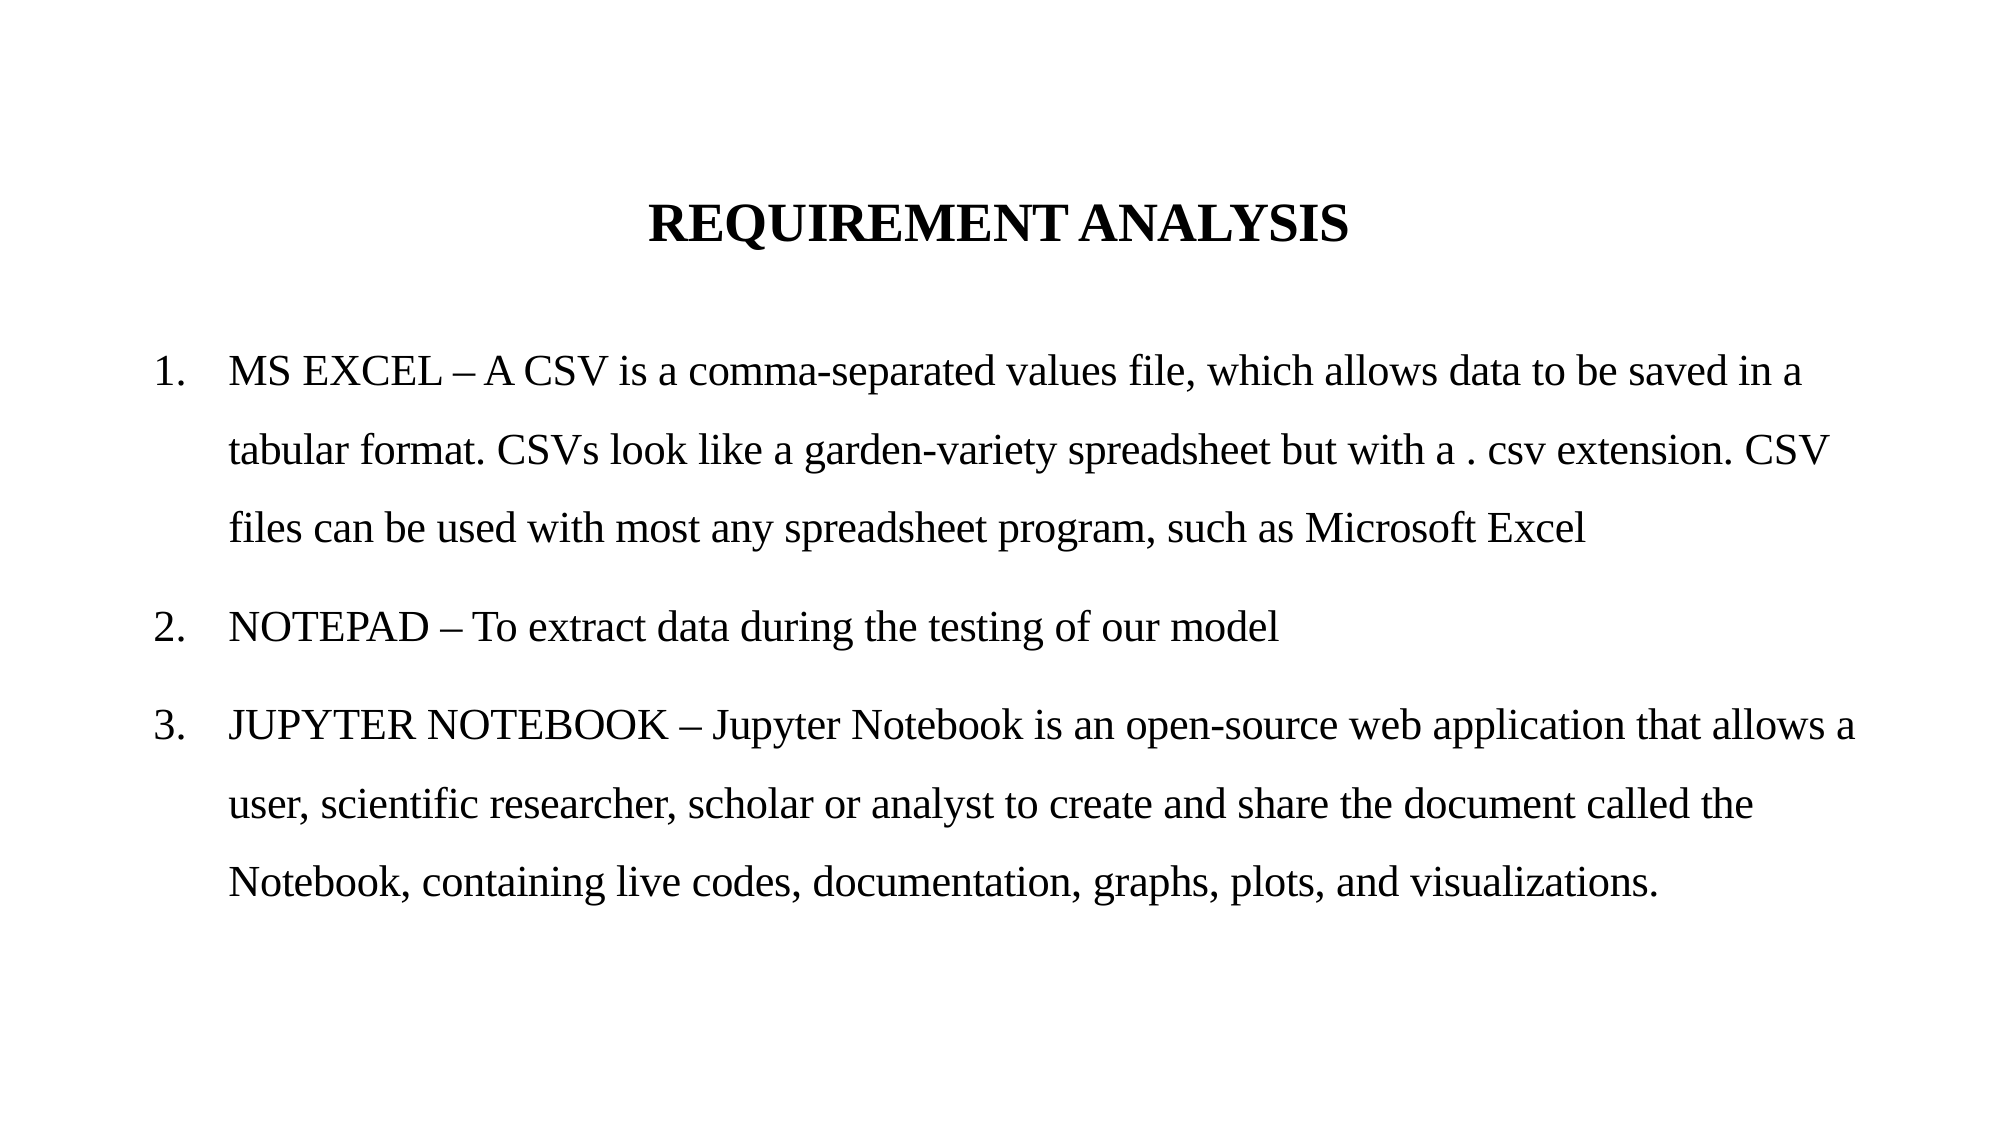

REQUIREMENT ANALYSIS

MS EXCEL – A CSV is a comma-separated values file, which allows data to be saved in a tabular format. CSVs look like a garden-variety spreadsheet but with a . csv extension. CSV files can be used with most any spreadsheet program, such as Microsoft Excel
NOTEPAD – To extract data during the testing of our model
JUPYTER NOTEBOOK – Jupyter Notebook is an open-source web application that allows a user, scientific researcher, scholar or analyst to create and share the document called the Notebook, containing live codes, documentation, graphs, plots, and visualizations.